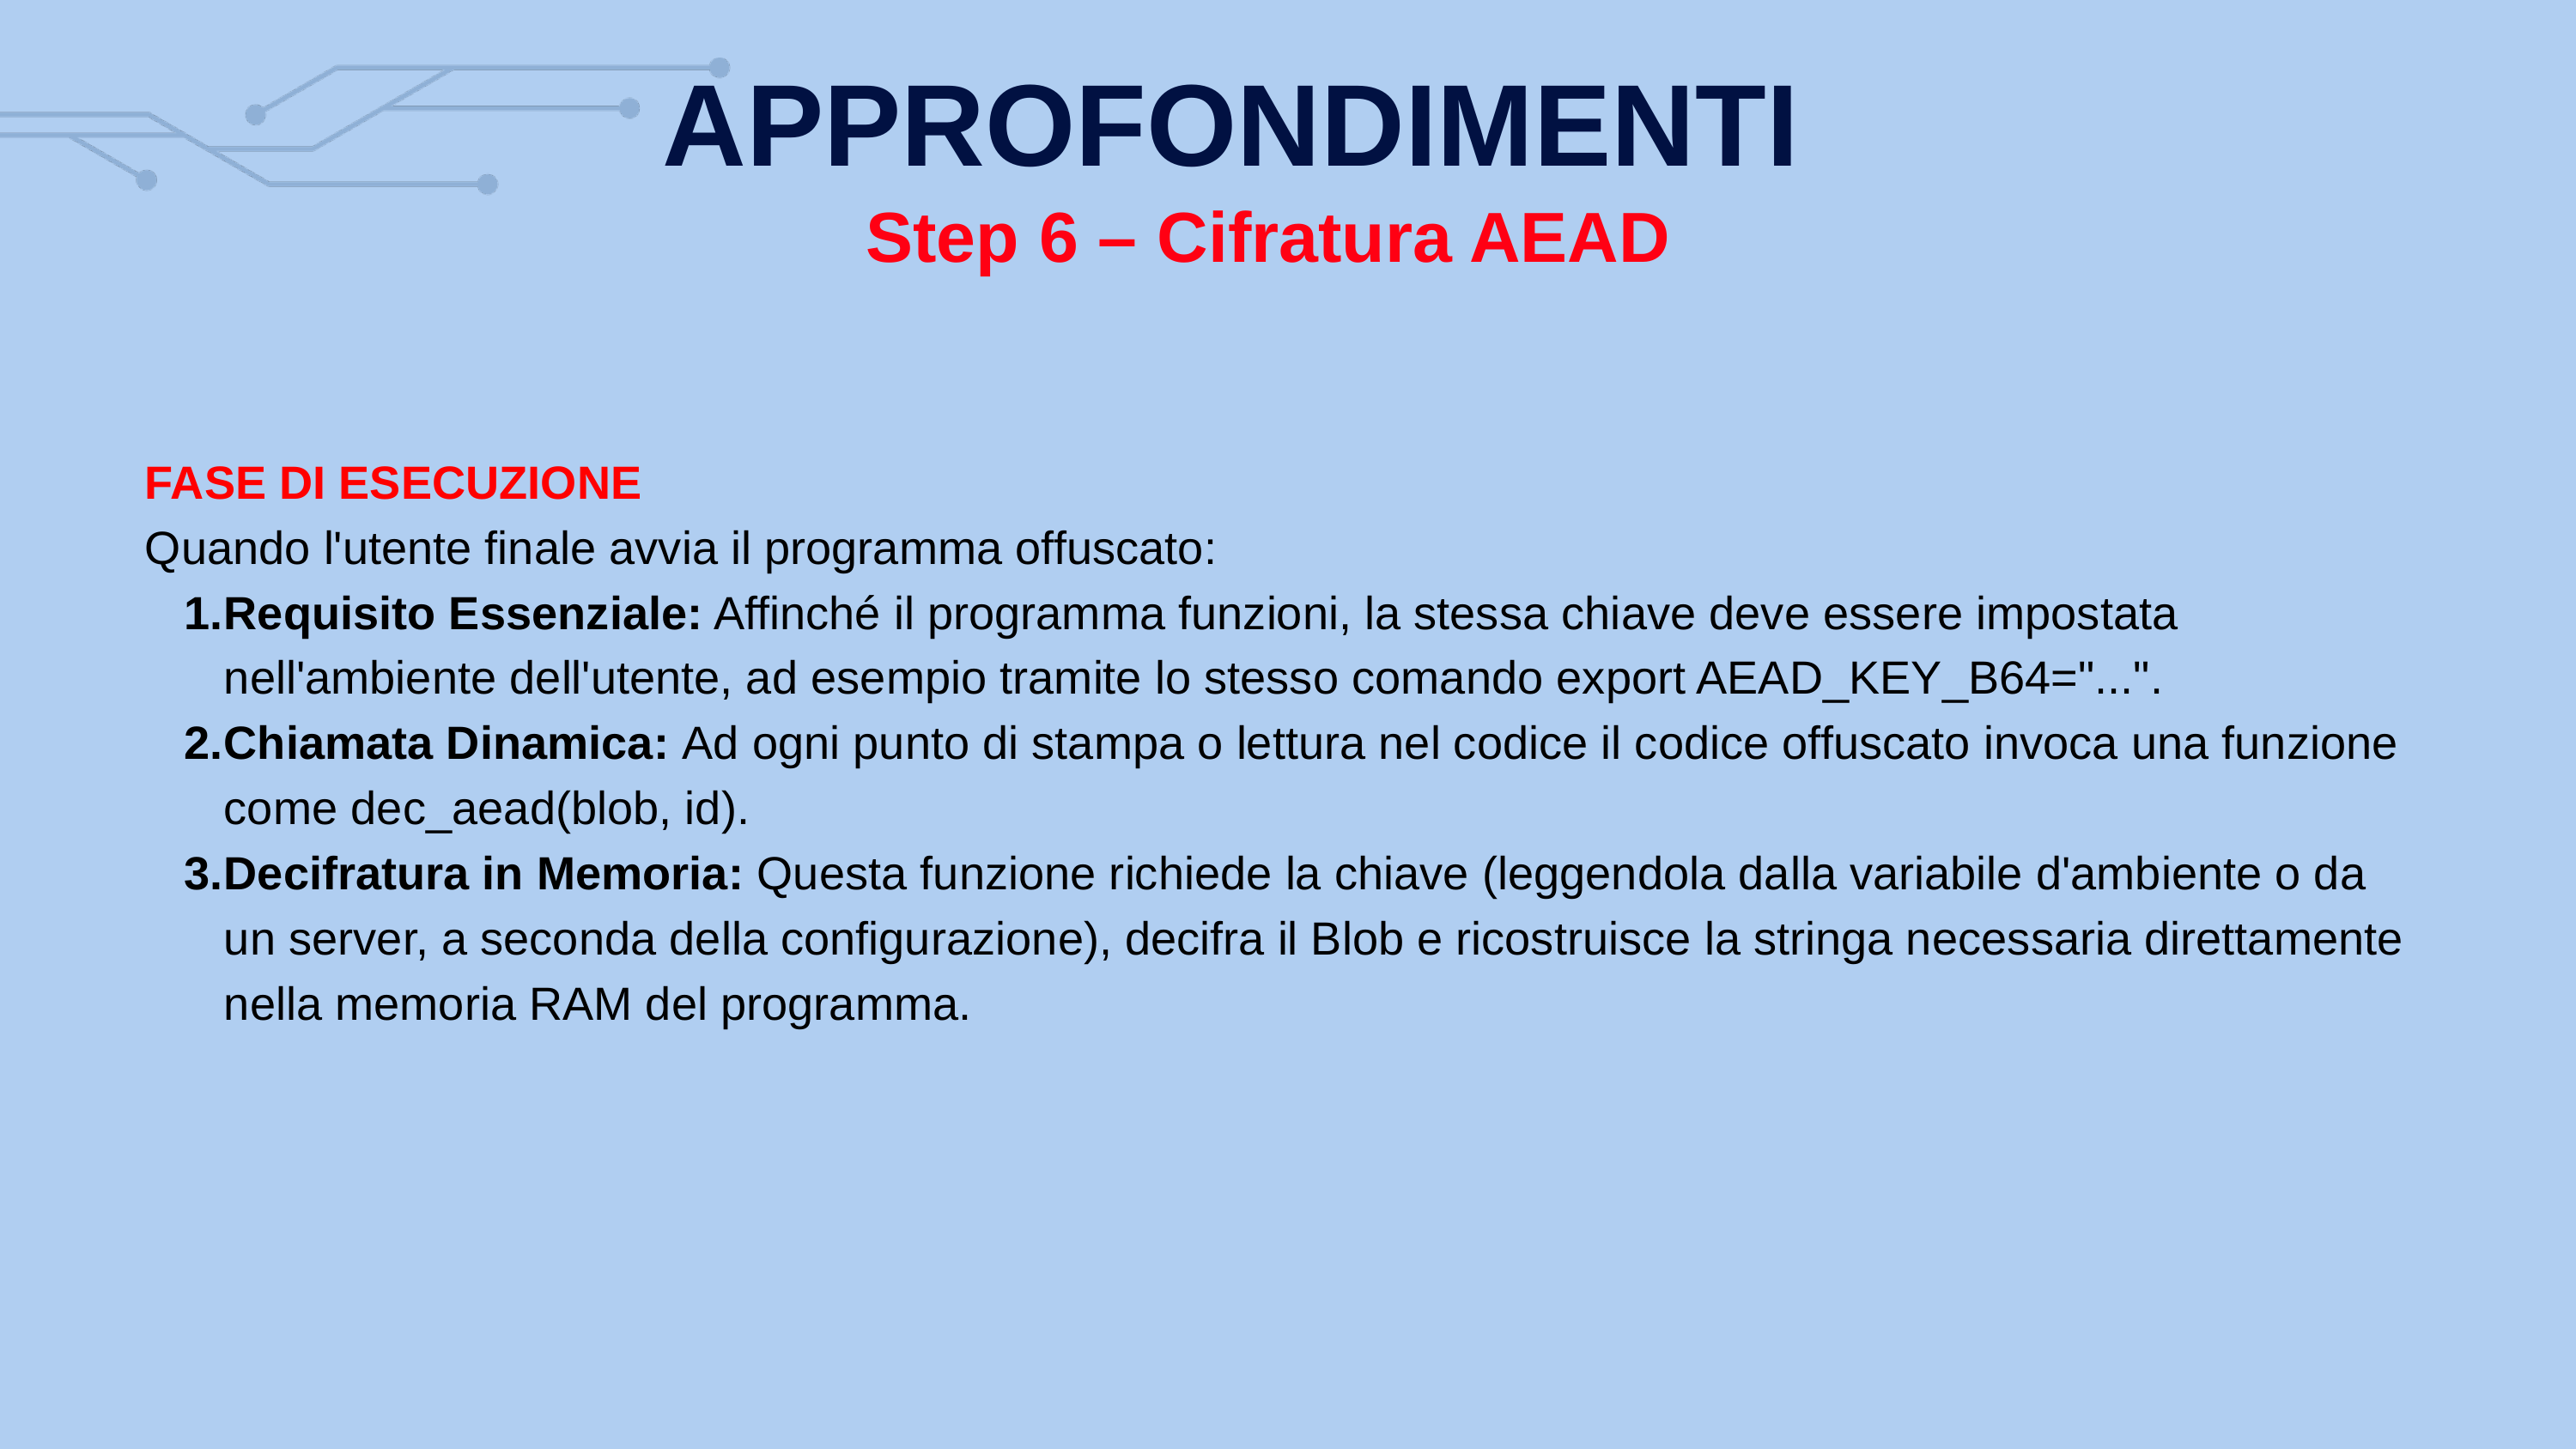

APPROFONDIMENTI
Step 6 – Cifratura AEAD
FASE DI ESECUZIONE
Quando l'utente finale avvia il programma offuscato:
Requisito Essenziale: Affinché il programma funzioni, la stessa chiave deve essere impostata nell'ambiente dell'utente, ad esempio tramite lo stesso comando export AEAD_KEY_B64="...".
Chiamata Dinamica: Ad ogni punto di stampa o lettura nel codice il codice offuscato invoca una funzione come dec_aead(blob, id).
Decifratura in Memoria: Questa funzione richiede la chiave (leggendola dalla variabile d'ambiente o da un server, a seconda della configurazione), decifra il Blob e ricostruisce la stringa necessaria direttamente nella memoria RAM del programma.